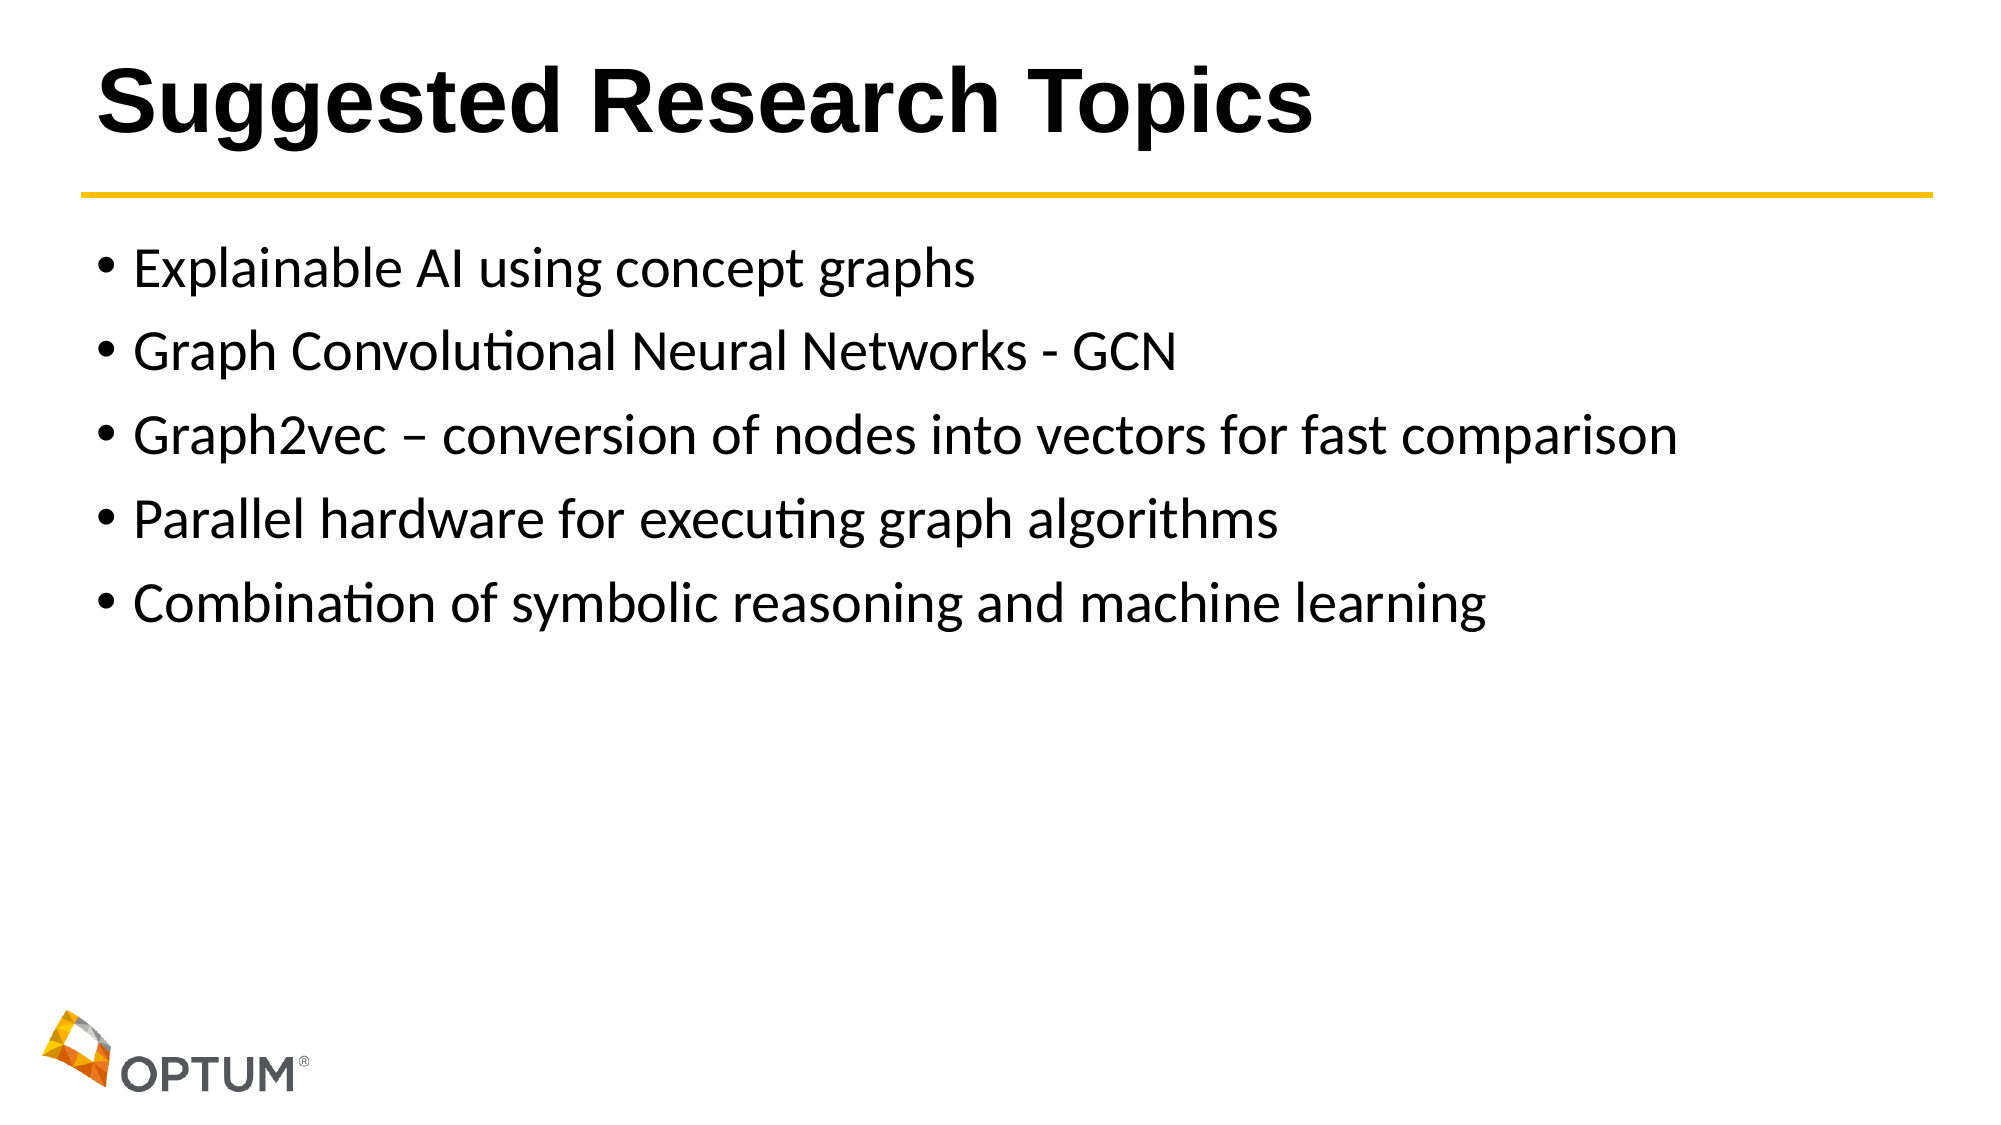

# Suggested Research Topics
Explainable AI using concept graphs
Graph Convolutional Neural Networks - GCN
Graph2vec – conversion of nodes into vectors for fast comparison
Parallel hardware for executing graph algorithms
Combination of symbolic reasoning and machine learning